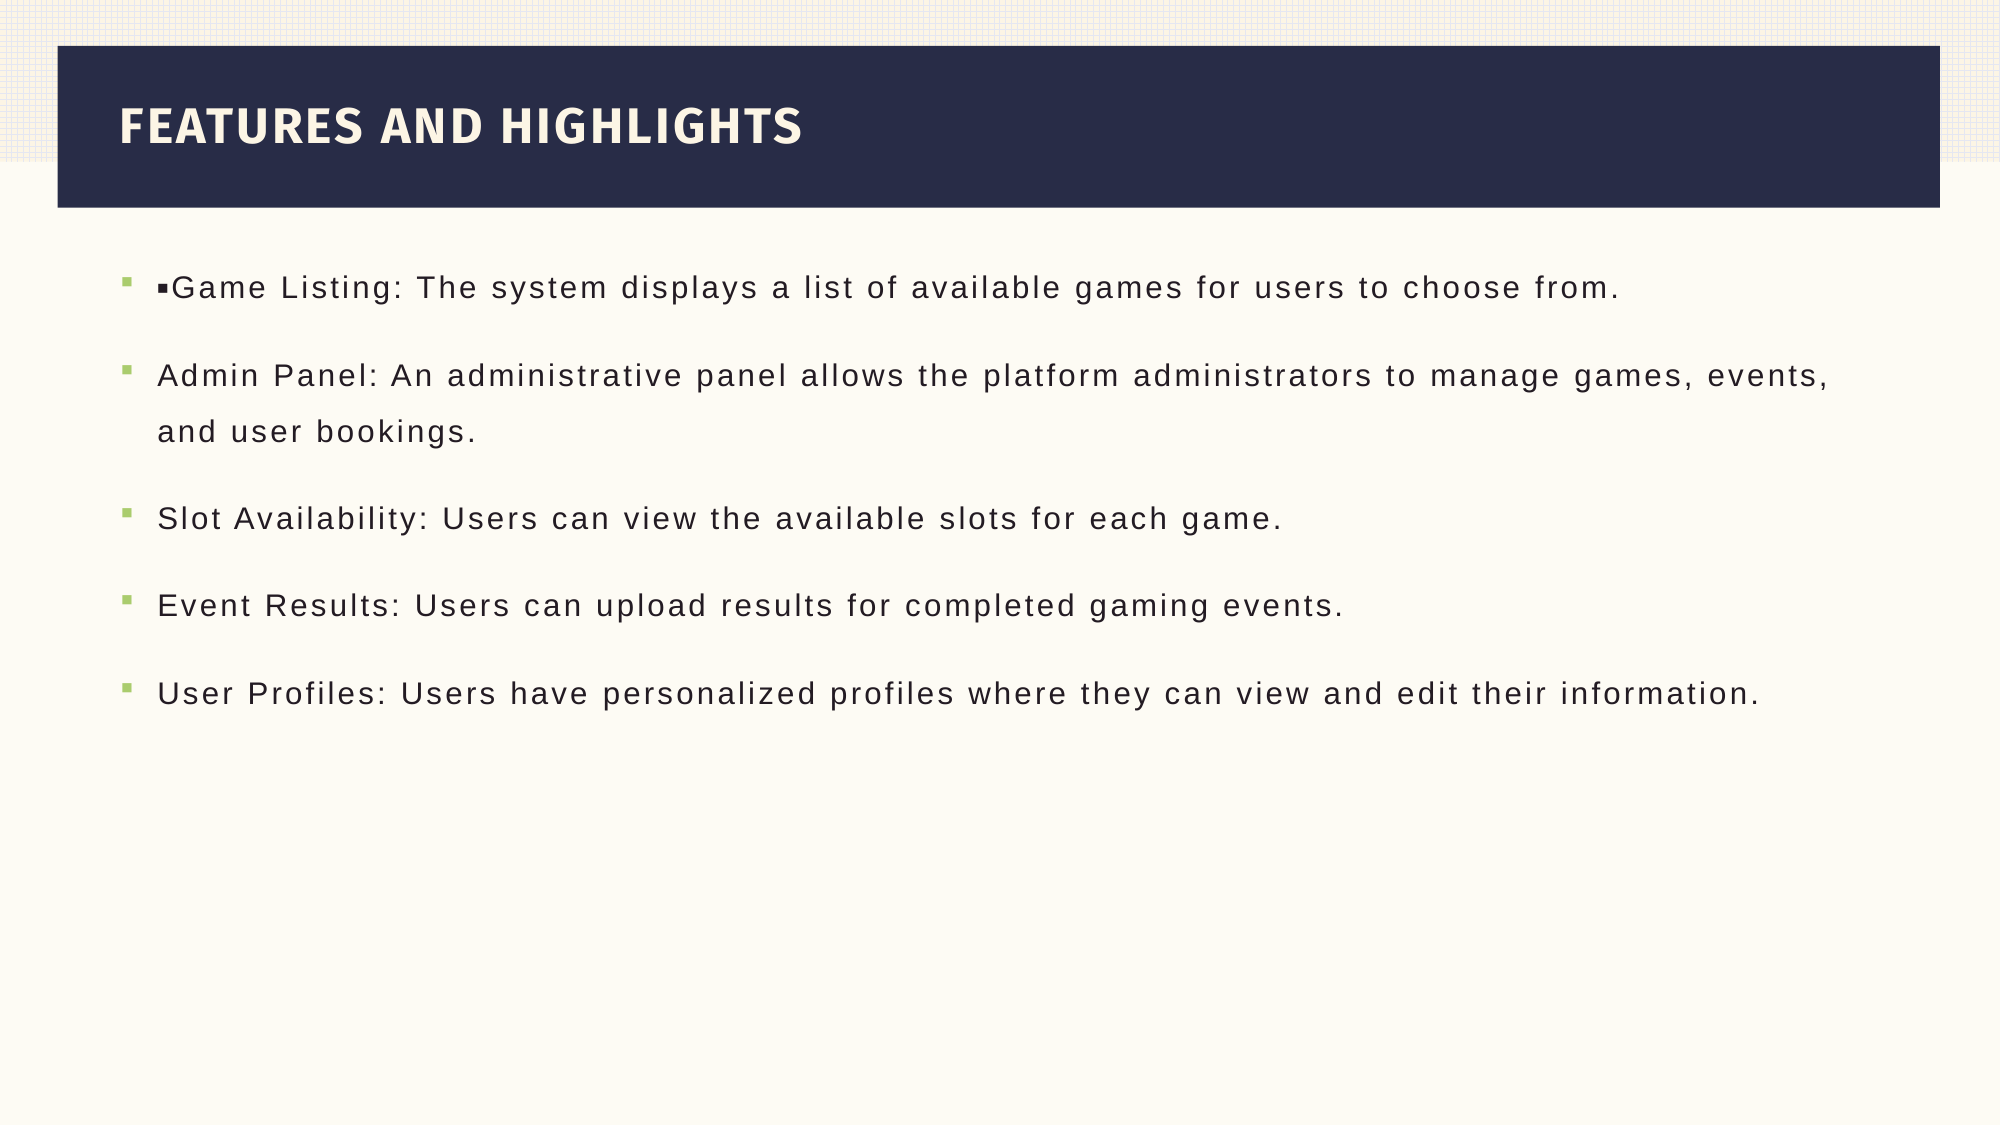

# FEATURES AND HIGHLIGHTS
▪Game Listing: The system displays a list of available games for users to choose from.
Admin Panel: An administrative panel allows the platform administrators to manage games, events, and user bookings.
Slot Availability: Users can view the available slots for each game.
Event Results: Users can upload results for completed gaming events.
User Profiles: Users have personalized profiles where they can view and edit their information.